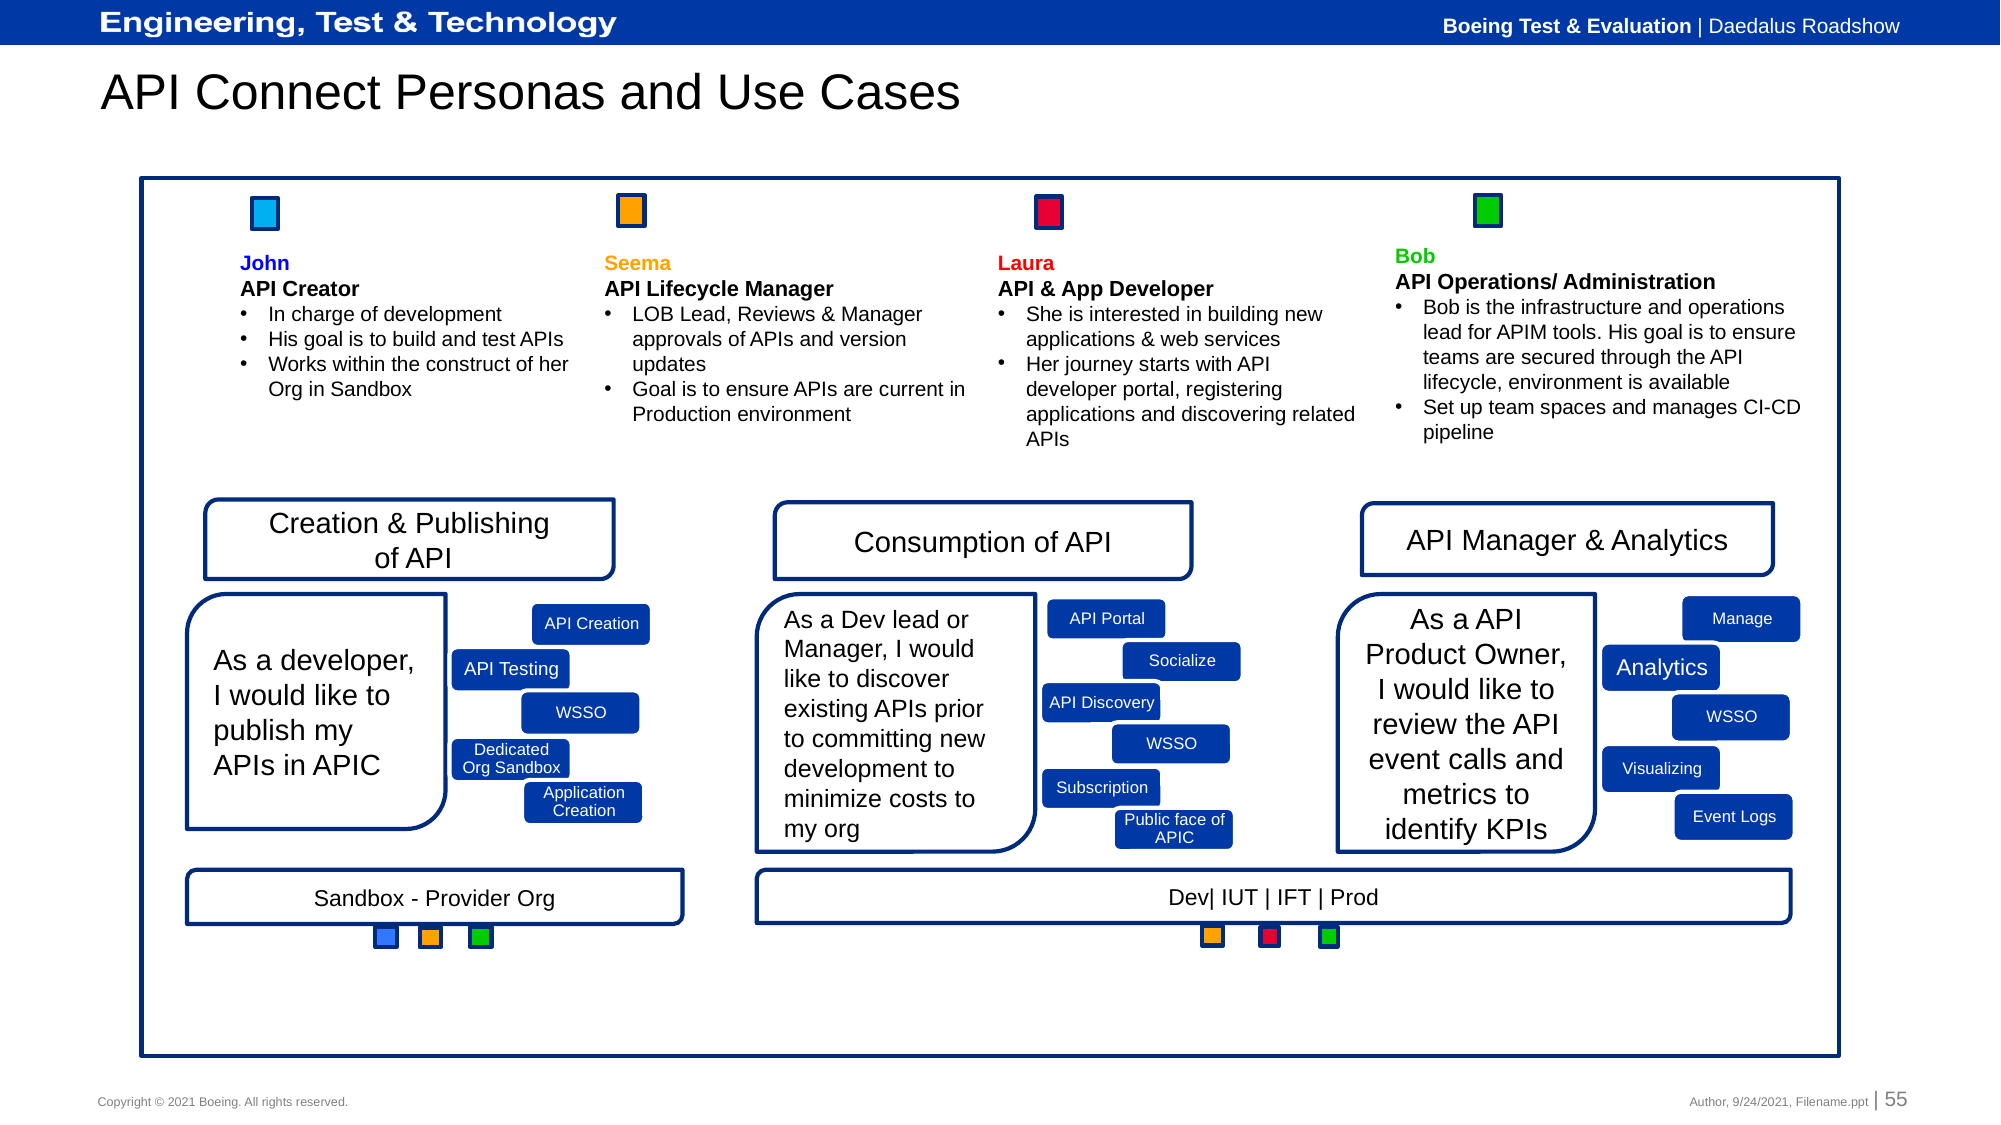

# API Connect Personas and Use Cases

Bob
API Operations/ Administration
Bob is the infrastructure and operations lead for APIM tools. His goal is to ensure teams are secured through the API lifecycle, environment is available
Set up team spaces and manages CI-CD pipeline
Laura
API & App Developer
She is interested in building new applications & web services
Her journey starts with API developer portal, registering applications and discovering related APIs

Seema
API Lifecycle Manager
LOB Lead, Reviews & Manager approvals of APIs and version updates
Goal is to ensure APIs are current in Production environment

John
API Creator
In charge of development
His goal is to build and test APIs
Works within the construct of her Org in Sandbox

Creation & Publishing
 of API
Consumption of API
API Manager & Analytics
As a developer, I would like to publish my APIs in APIC
As a Dev lead or Manager, I would like to discover existing APIs prior to committing new development to minimize costs to my org
API Portal
Socialize
API Discovery
WSSO
Subscription
Public face of APIC
As a API Product Owner, I would like to review the API event calls and metrics to identify KPIs
Manage
Analytics
WSSO
Visualizing
Event Logs
API Creation
API Testing
WSSO
Dedicated Org Sandbox
Application Creation
Sandbox - Provider Org
Dev| IUT | IFT | Prod

Author, 9/24/2021, Filename.ppt | 55